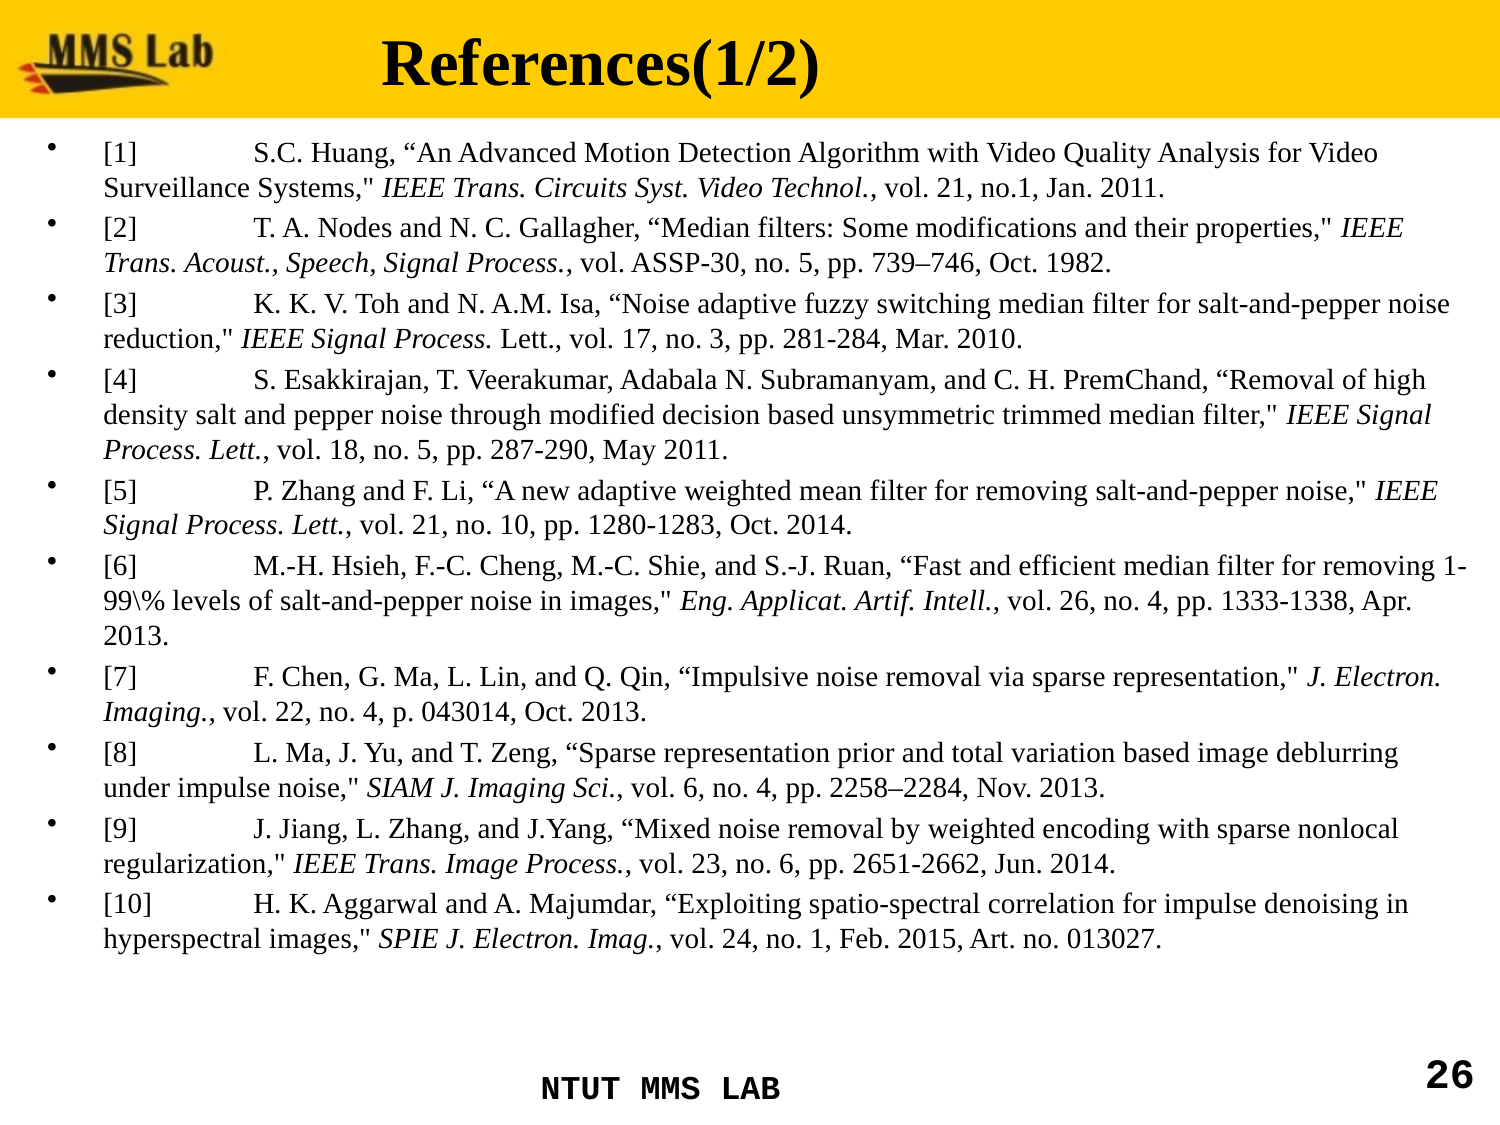

# References(1/2)
[1] 	S.C. Huang, “An Advanced Motion Detection Algorithm with Video Quality Analysis for Video Surveillance Systems," IEEE Trans. Circuits Syst. Video Technol., vol. 21, no.1, Jan. 2011.
[2] 	T. A. Nodes and N. C. Gallagher, “Median filters: Some modifications and their properties," IEEE Trans. Acoust., Speech, Signal Process., vol. ASSP-30, no. 5, pp. 739–746, Oct. 1982.
[3] 	K. K. V. Toh and N. A.M. Isa, “Noise adaptive fuzzy switching median filter for salt-and-pepper noise reduction," IEEE Signal Process. Lett., vol. 17, no. 3, pp. 281-284, Mar. 2010.
[4] 	S. Esakkirajan, T. Veerakumar, Adabala N. Subramanyam, and C. H. PremChand, “Removal of high density salt and pepper noise through modified decision based unsymmetric trimmed median filter," IEEE Signal Process. Lett., vol. 18, no. 5, pp. 287-290, May 2011.
[5] 	P. Zhang and F. Li, “A new adaptive weighted mean filter for removing salt-and-pepper noise," IEEE Signal Process. Lett., vol. 21, no. 10, pp. 1280-1283, Oct. 2014.
[6] 	M.-H. Hsieh, F.-C. Cheng, M.-C. Shie, and S.-J. Ruan, “Fast and efficient median filter for removing 1-99\% levels of salt-and-pepper noise in images," Eng. Applicat. Artif. Intell., vol. 26, no. 4, pp. 1333-1338, Apr. 2013.
[7] 	F. Chen, G. Ma, L. Lin, and Q. Qin, “Impulsive noise removal via sparse representation," J. Electron. Imaging., vol. 22, no. 4, p. 043014, Oct. 2013.
[8] 	L. Ma, J. Yu, and T. Zeng, “Sparse representation prior and total variation based image deblurring under impulse noise," SIAM J. Imaging Sci., vol. 6, no. 4, pp. 2258–2284, Nov. 2013.
[9] 	J. Jiang, L. Zhang, and J.Yang, “Mixed noise removal by weighted encoding with sparse nonlocal regularization," IEEE Trans. Image Process., vol. 23, no. 6, pp. 2651-2662, Jun. 2014.
[10] 	H. K. Aggarwal and A. Majumdar, “Exploiting spatio-spectral correlation for impulse denoising in hyperspectral images," SPIE J. Electron. Imag., vol. 24, no. 1, Feb. 2015, Art. no. 013027.
26
NTUT MMS LAB